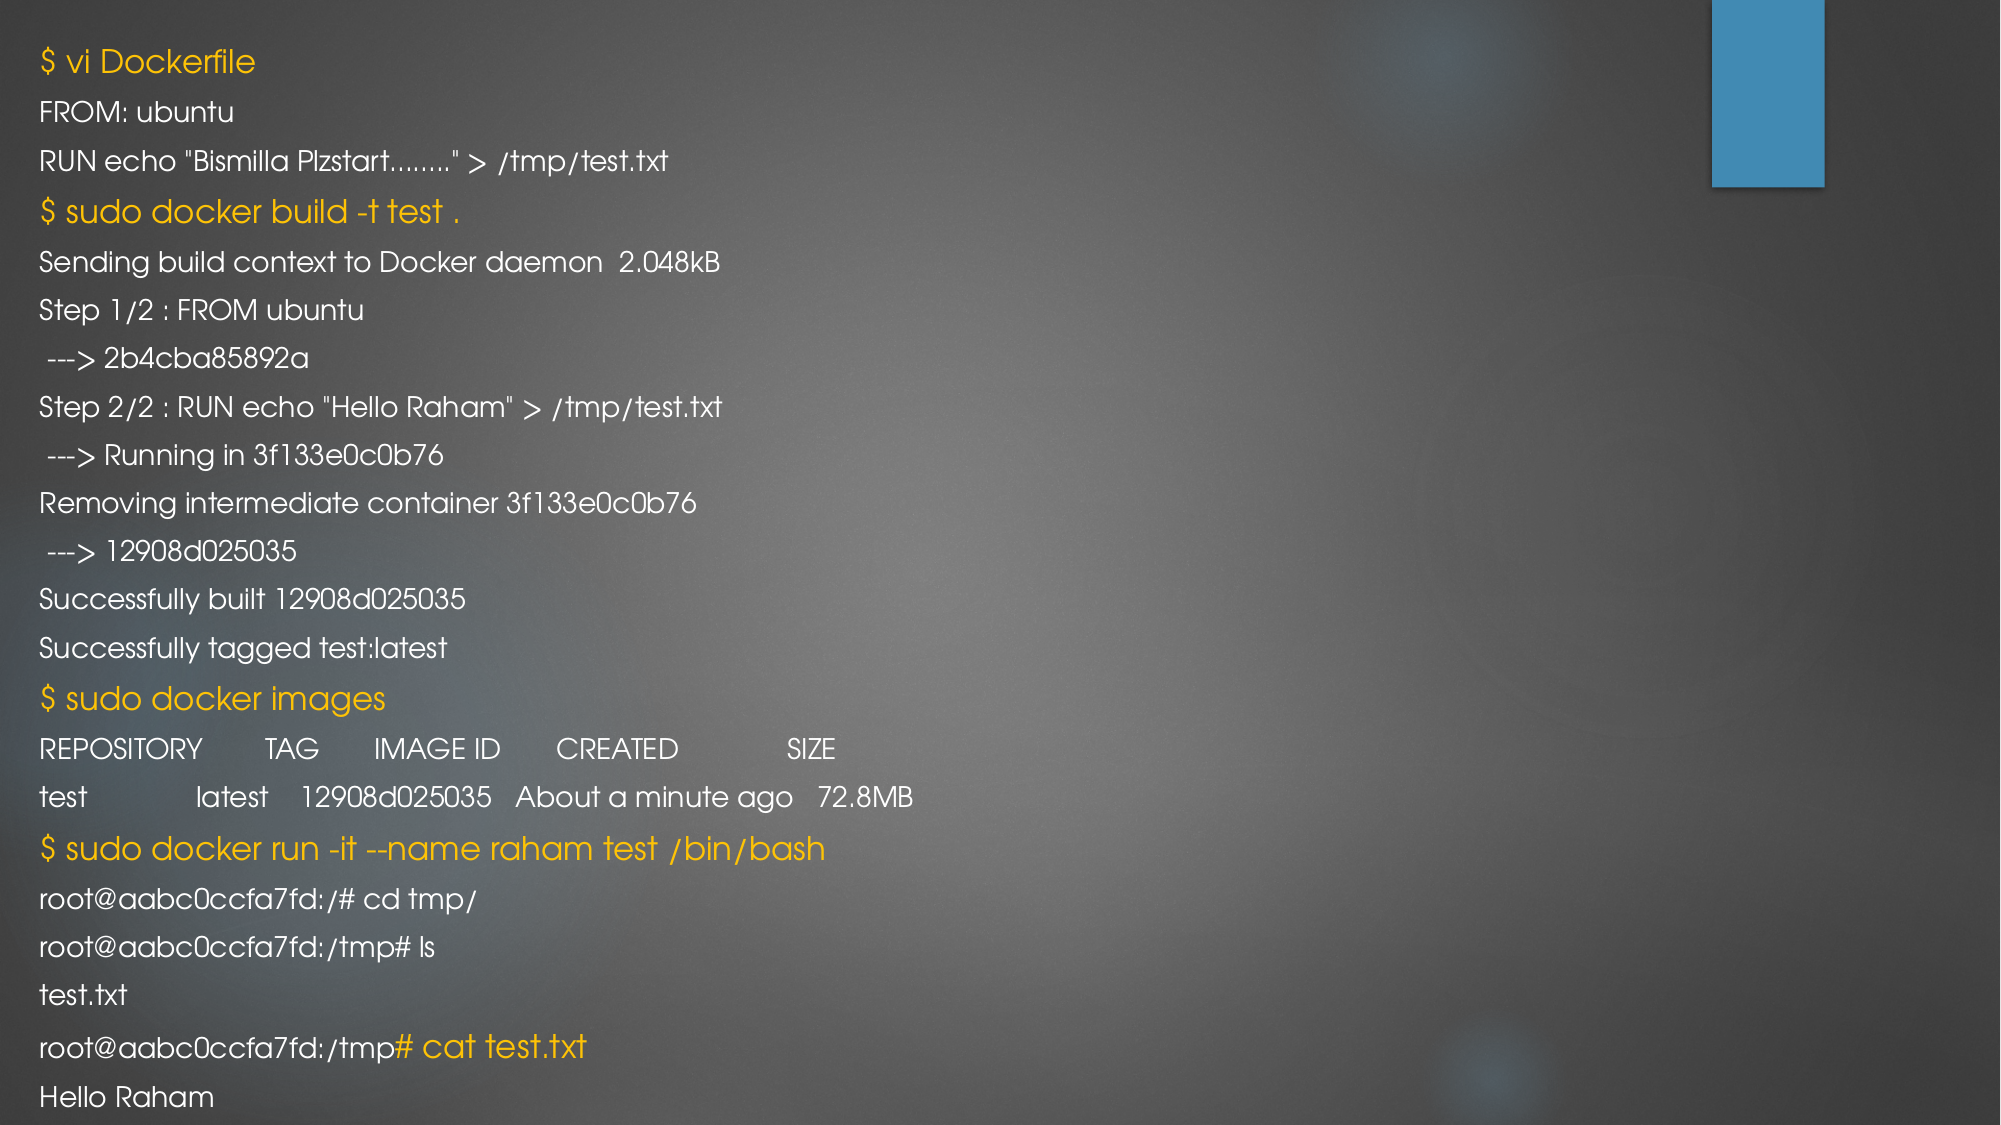

$ vi Dockerfile
FROM: ubuntu
RUN echo "Bismilla Plzstart........" > /tmp/test.txt
$ sudo docker build -t test .
Sending build context to Docker daemon  2.048kB
Step 1/2 : FROM ubuntu
 ---> 2b4cba85892a
Step 2/2 : RUN echo "Hello Raham" > /tmp/test.txt
 ---> Running in 3f133e0c0b76
Removing intermediate container 3f133e0c0b76
 ---> 12908d025035
Successfully built 12908d025035
Successfully tagged test:latest
$ sudo docker images
REPOSITORY        TAG       IMAGE ID       CREATED              SIZE
test              latest    12908d025035   About a minute ago   72.8MB
$ sudo docker run -it --name raham test /bin/bash
root@aabc0ccfa7fd:/# cd tmp/
root@aabc0ccfa7fd:/tmp# ls
test.txt
root@aabc0ccfa7fd:/tmp# cat test.txt
Hello Raham